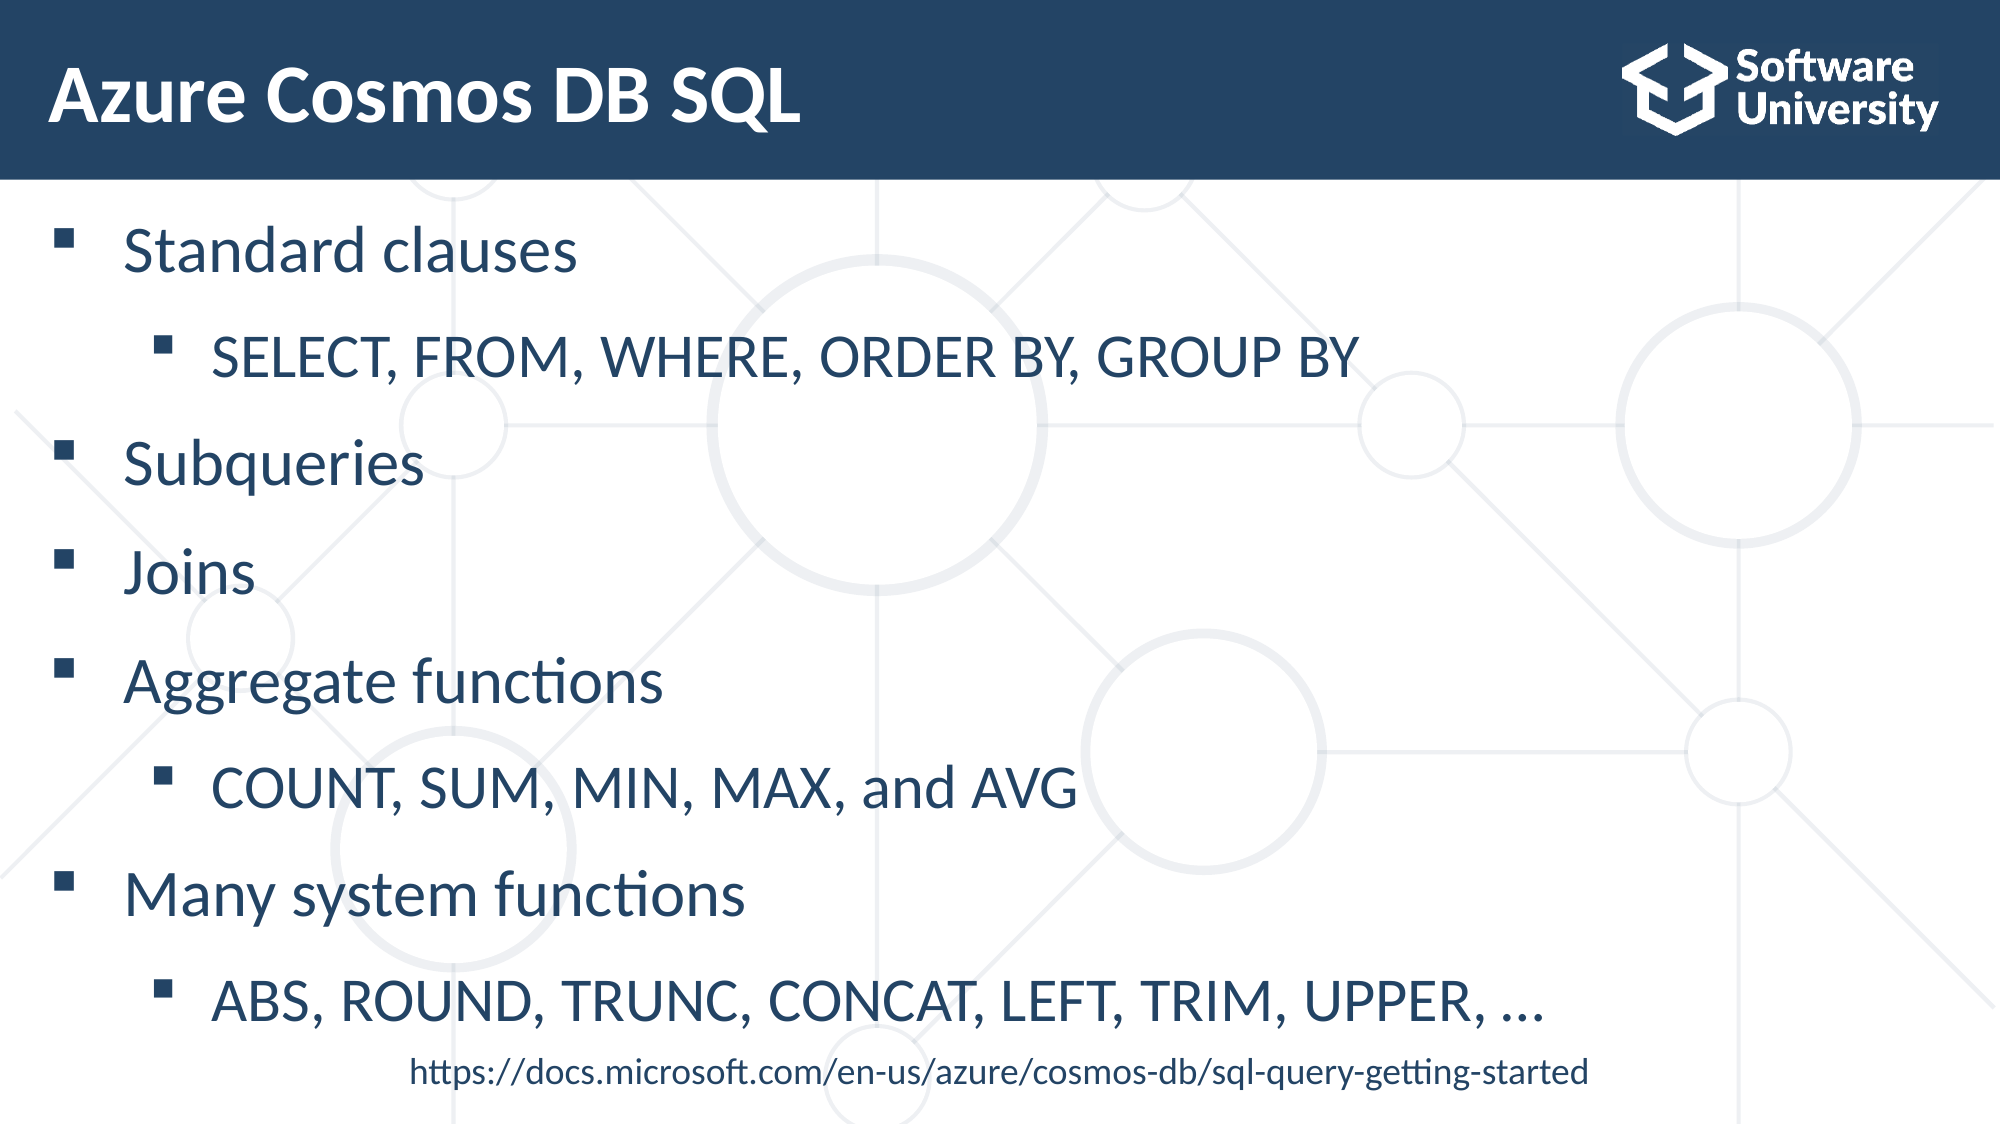

# Azure Cosmos DB SQL
Standard clauses
SELECT, FROM, WHERE, ORDER BY, GROUP BY
Subqueries
Joins
Aggregate functions
COUNT, SUM, MIN, MAX, and AVG
Many system functions
ABS, ROUND, TRUNC, CONCAT, LEFT, TRIM, UPPER, …
https://docs.microsoft.com/en-us/azure/cosmos-db/sql-query-getting-started